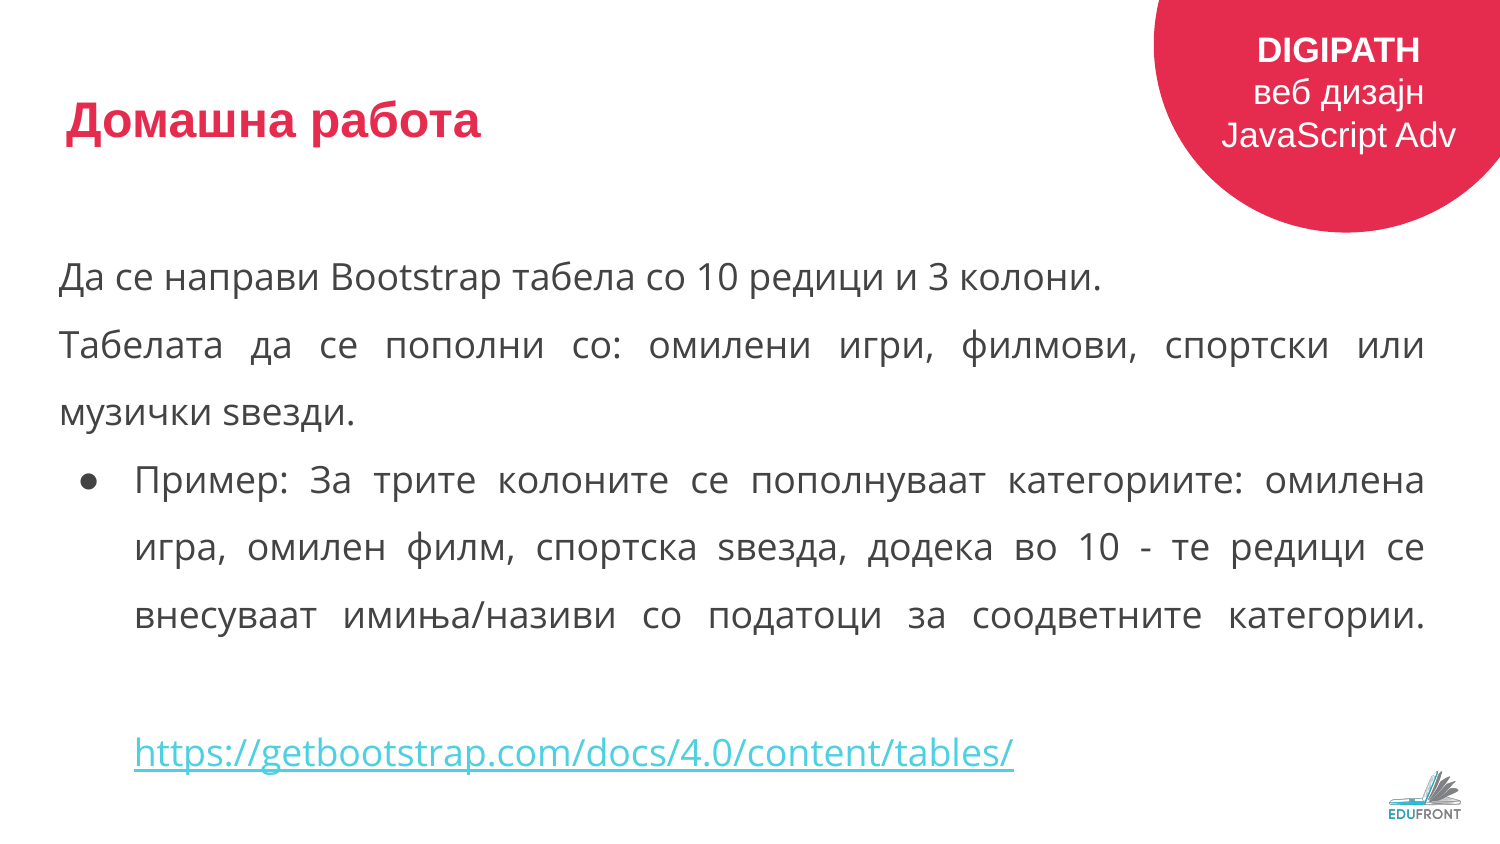

# Домашна работа
Да се направи Bootstrap табела со 10 редици и 3 колони.
Табелата да се пополни со: омилени игри, филмови, спортски или музички ѕвезди.
Пример: За трите колоните се пополнуваат категориите: омилена игра, омилен филм, спортска ѕвезда, додека во 10 - те редици се внесуваат имиња/називи со податоци за соодветните категории.
https://getbootstrap.com/docs/4.0/content/tables/